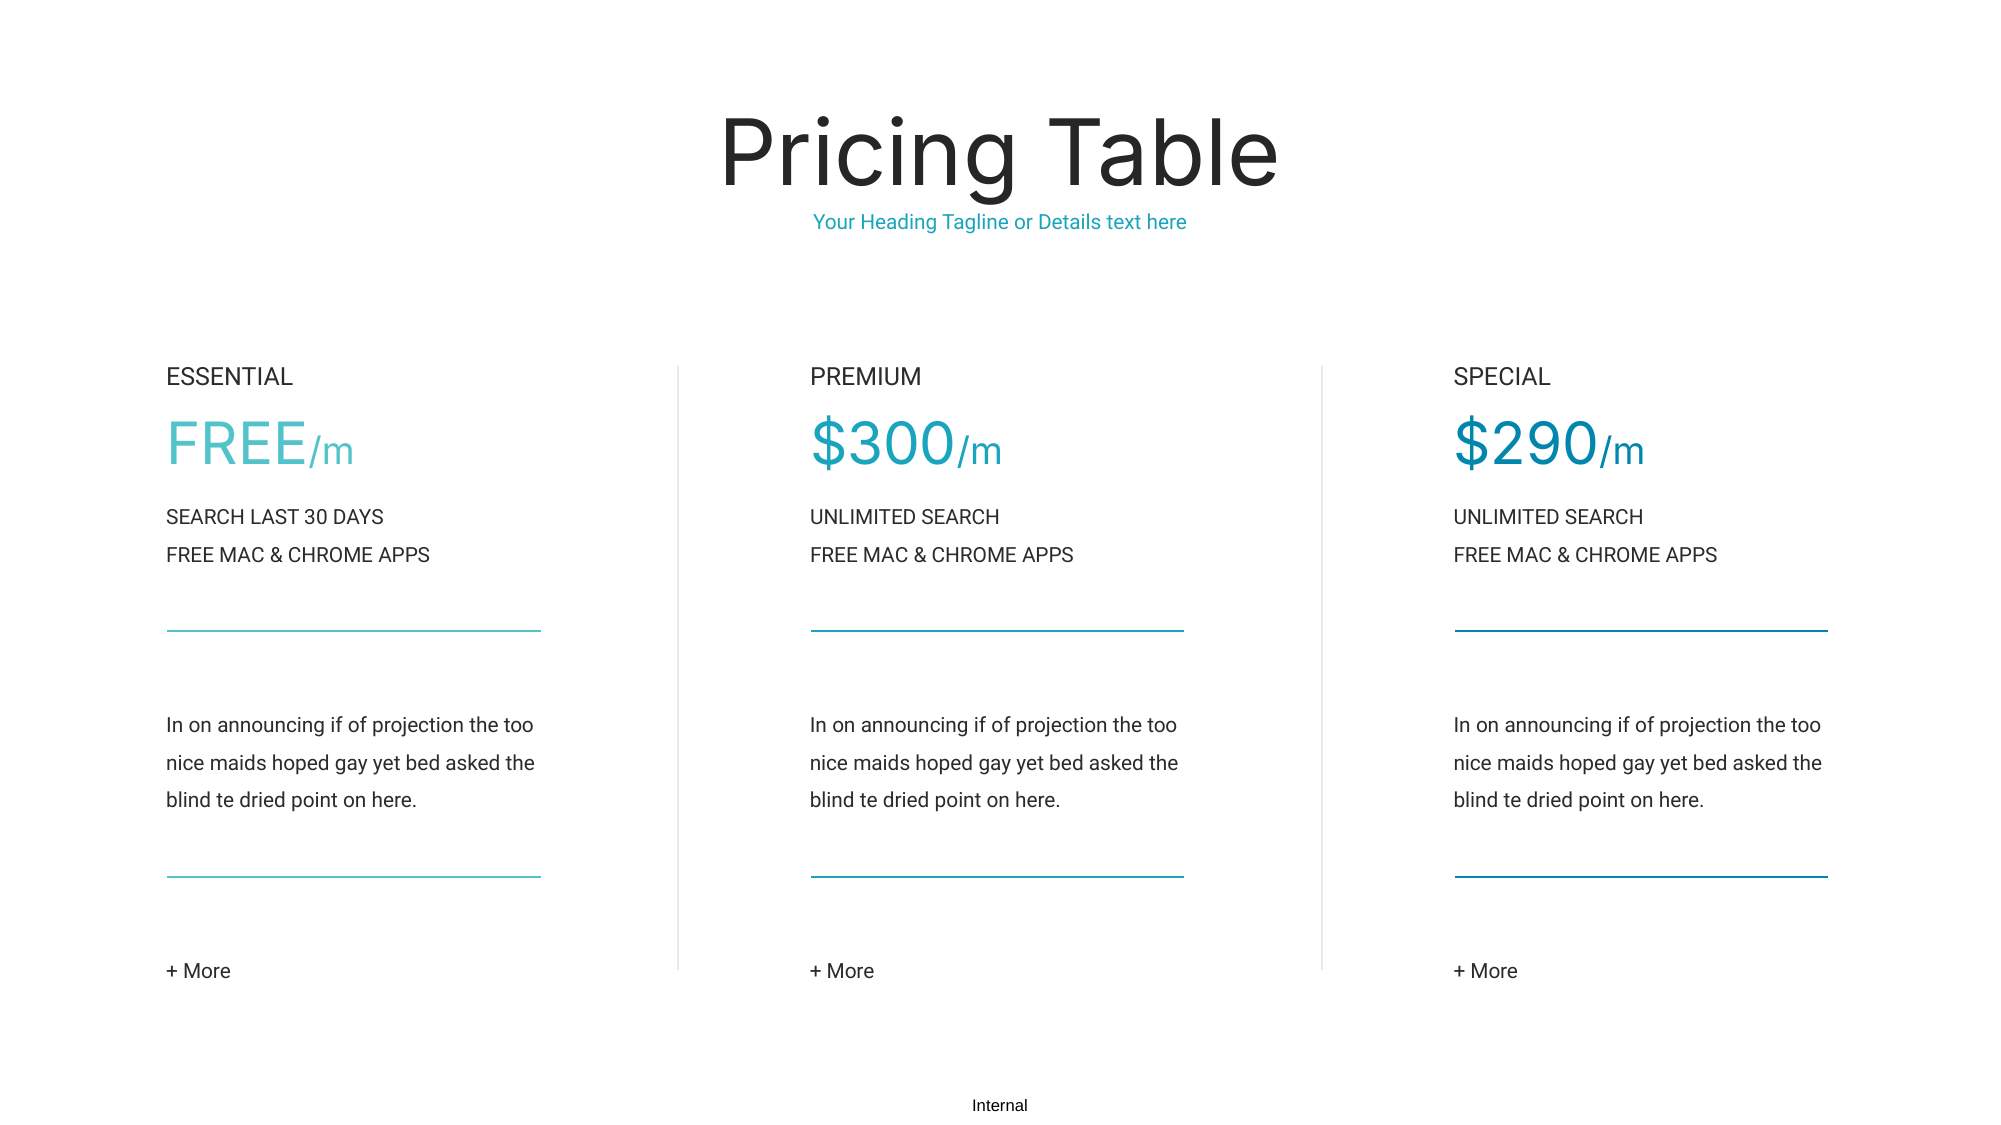

Pricing Table
Your Heading Tagline or Details text here
ESSENTIAL
PREMIUM
SPECIAL
FREE/m
$300/m
$290/m
SEARCH LAST 30 DAYS
FREE MAC & CHROME APPS
UNLIMITED SEARCH
FREE MAC & CHROME APPS
UNLIMITED SEARCH
FREE MAC & CHROME APPS
In on announcing if of projection the too nice maids hoped gay yet bed asked the blind te dried point on here.
In on announcing if of projection the too nice maids hoped gay yet bed asked the blind te dried point on here.
In on announcing if of projection the too nice maids hoped gay yet bed asked the blind te dried point on here.
+ More
+ More
+ More